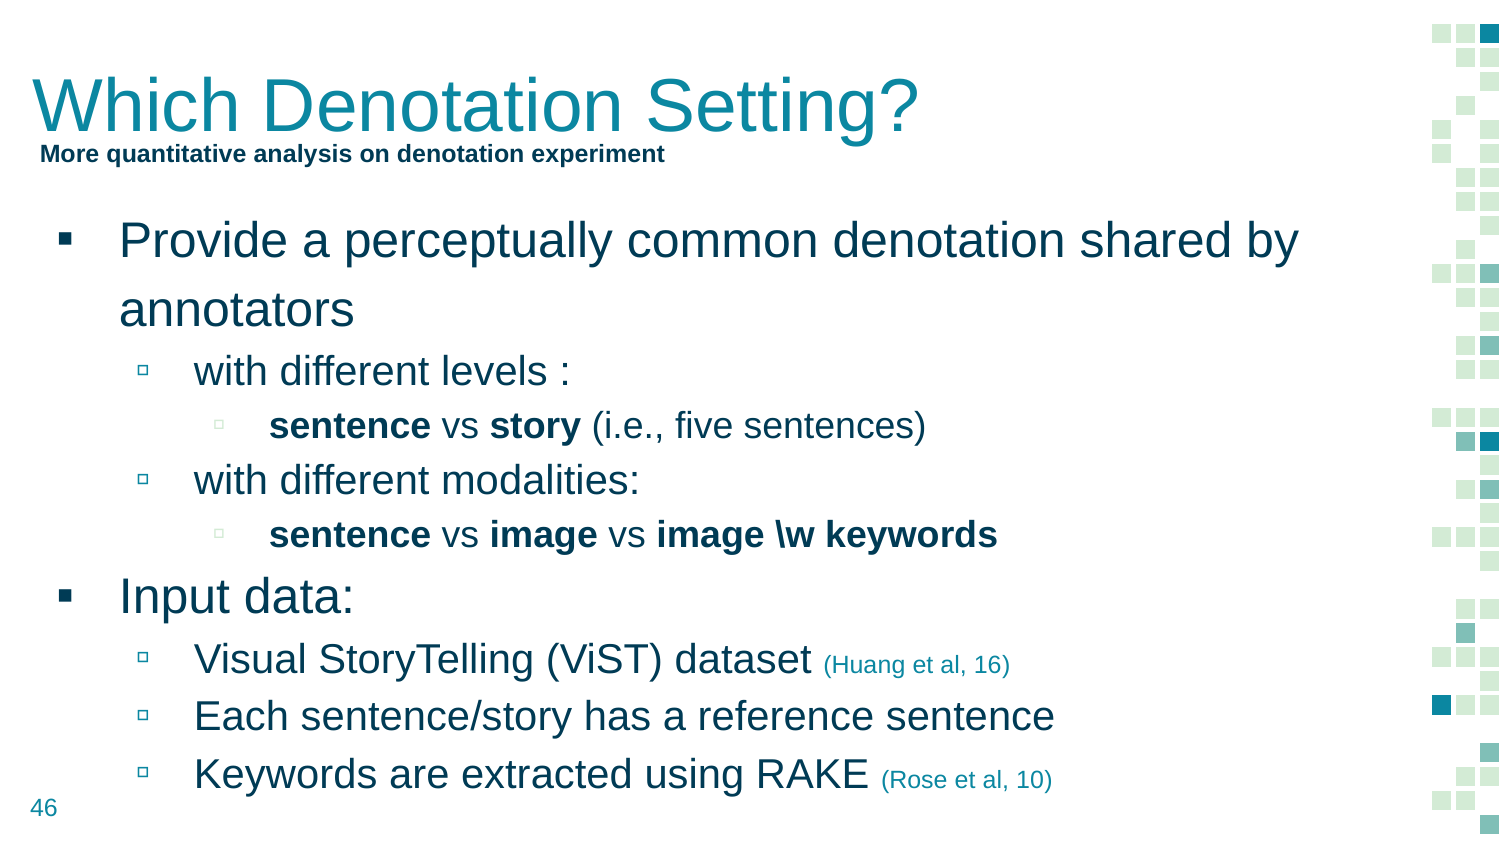

# Which Denotation Setting?
More quantitative analysis on denotation experiment
Provide a perceptually common denotation shared by annotators
with different levels :
sentence vs story (i.e., five sentences)
with different modalities:
sentence vs image vs image \w keywords
Input data:
Visual StoryTelling (ViST) dataset (Huang et al, 16)
Each sentence/story has a reference sentence
Keywords are extracted using RAKE (Rose et al, 10)

46